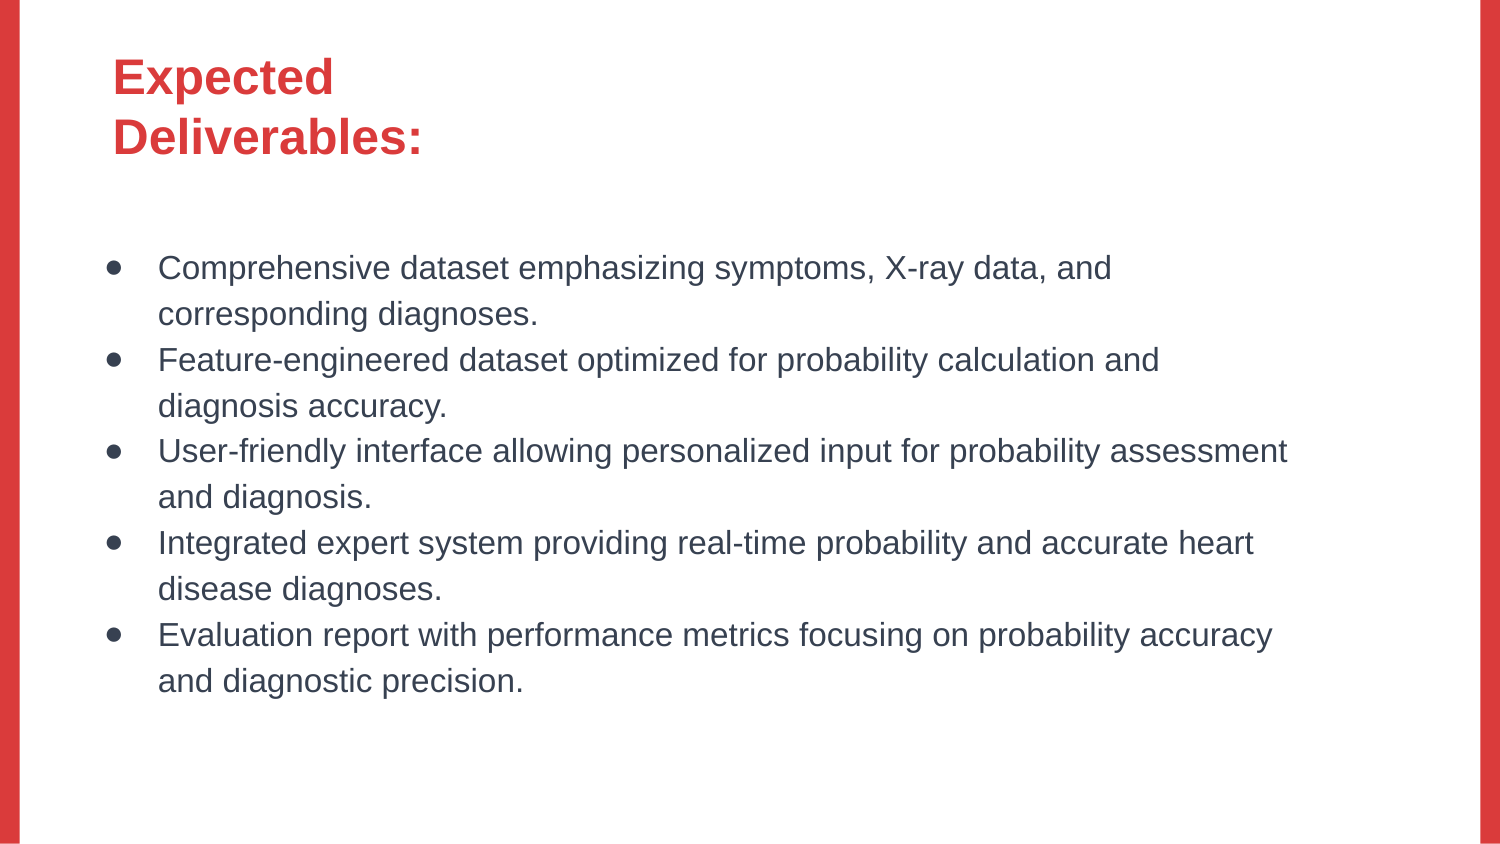

Expected Deliverables:

Comprehensive dataset emphasizing symptoms, X-ray data, and corresponding diagnoses.
Feature-engineered dataset optimized for probability calculation and diagnosis accuracy.
User-friendly interface allowing personalized input for probability assessment and diagnosis.
Integrated expert system providing real-time probability and accurate heart disease diagnoses.
Evaluation report with performance metrics focusing on probability accuracy and diagnostic precision.